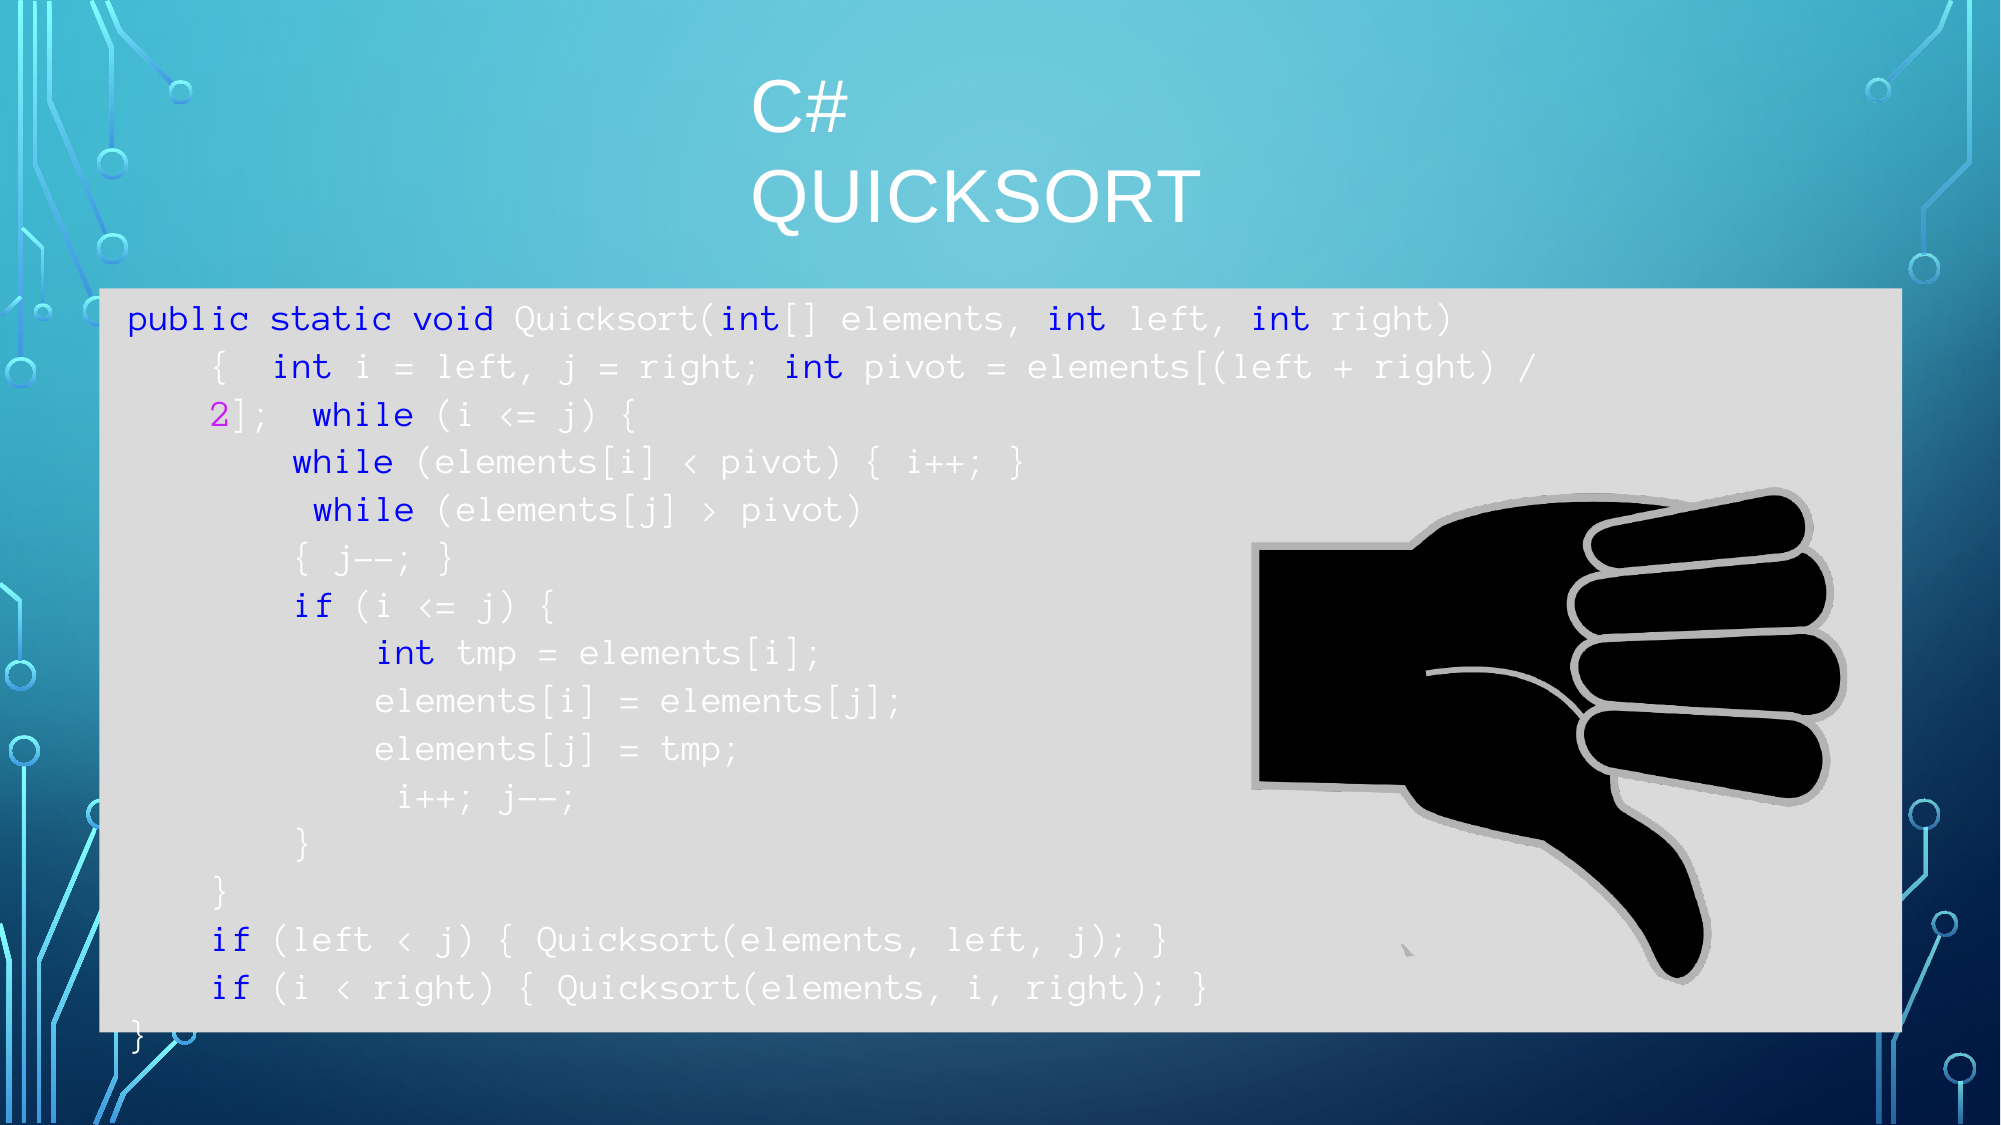

# C# Quicksort

public static void Quicksort(int[] elements, int left, int right) {  int i = left, j = right; int pivot = elements[(left + right) / 2];  while (i <= j) {
while (elements[i] < pivot) { i++; }  while (elements[j] > pivot) { j--; }
if (i <= j) {
int tmp = elements[i];  elements[i] = elements[j];
elements[j] = tmp;  i++; j--;
}
}
if (left < j) { Quicksort(elements, left, j); }  if (i < right) { Quicksort(elements, i, right); }
}